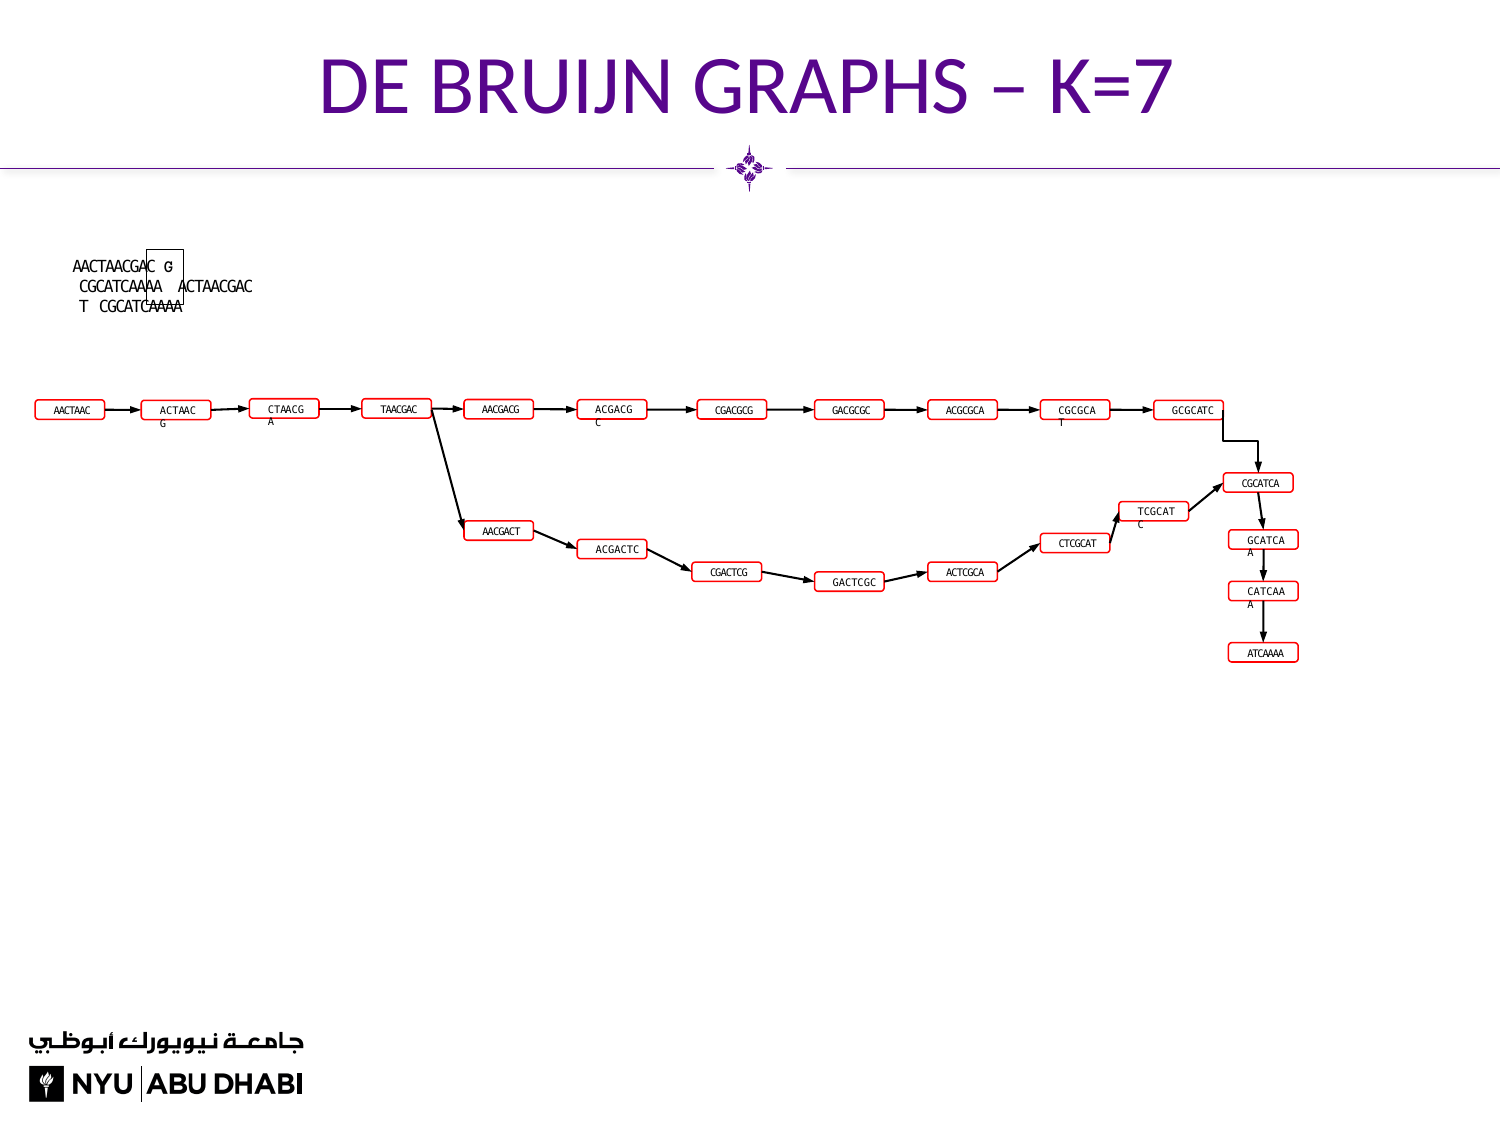

# De Bruijn Graphs – K=7

AACTAACGAC G CGCATCAAAA  ACTAACGAC T CGCATCAAAA

CTAACGA
TAACGAC
AACGACG
ACGACGC
CGACGCG
AACTAAC
GACGCGC
ACGCGCA
CGCGCAT
ACTAACG
GCGCATC

CGCATCA

TCGCATC

AACGACT

GCATCAA
CTCGCAT

ACGACTC

CGACTCG
ACTCGCA

GACTCGC

CATCAAA

ATCAAAA